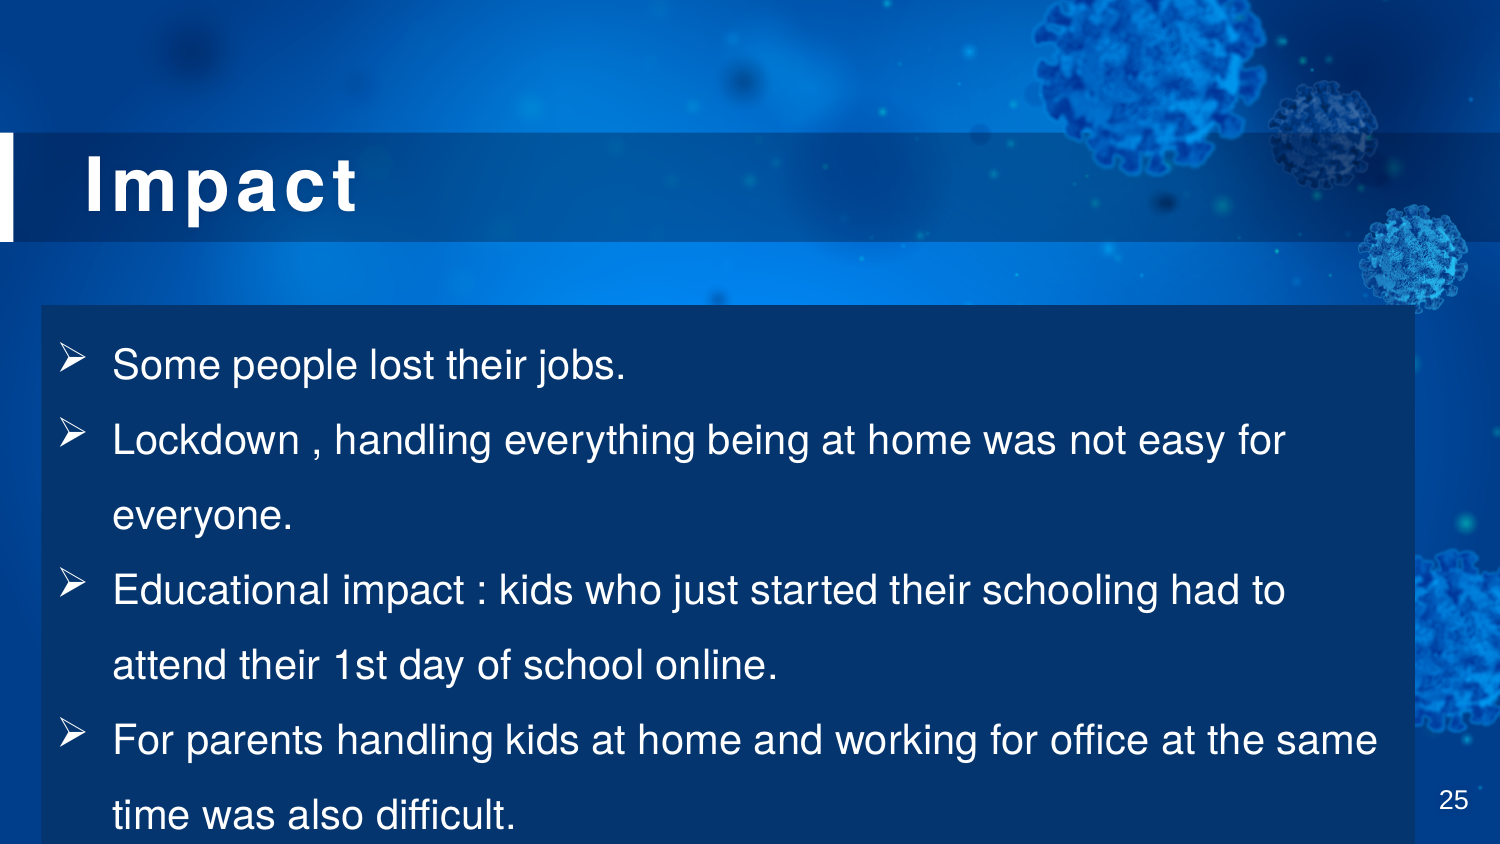

# Impact
Some people lost their jobs.
Lockdown , handling everything being at home was not easy for everyone.
Educational impact : kids who just started their schooling had to attend their 1st day of school online.
For parents handling kids at home and working for office at the same time was also difficult.
25